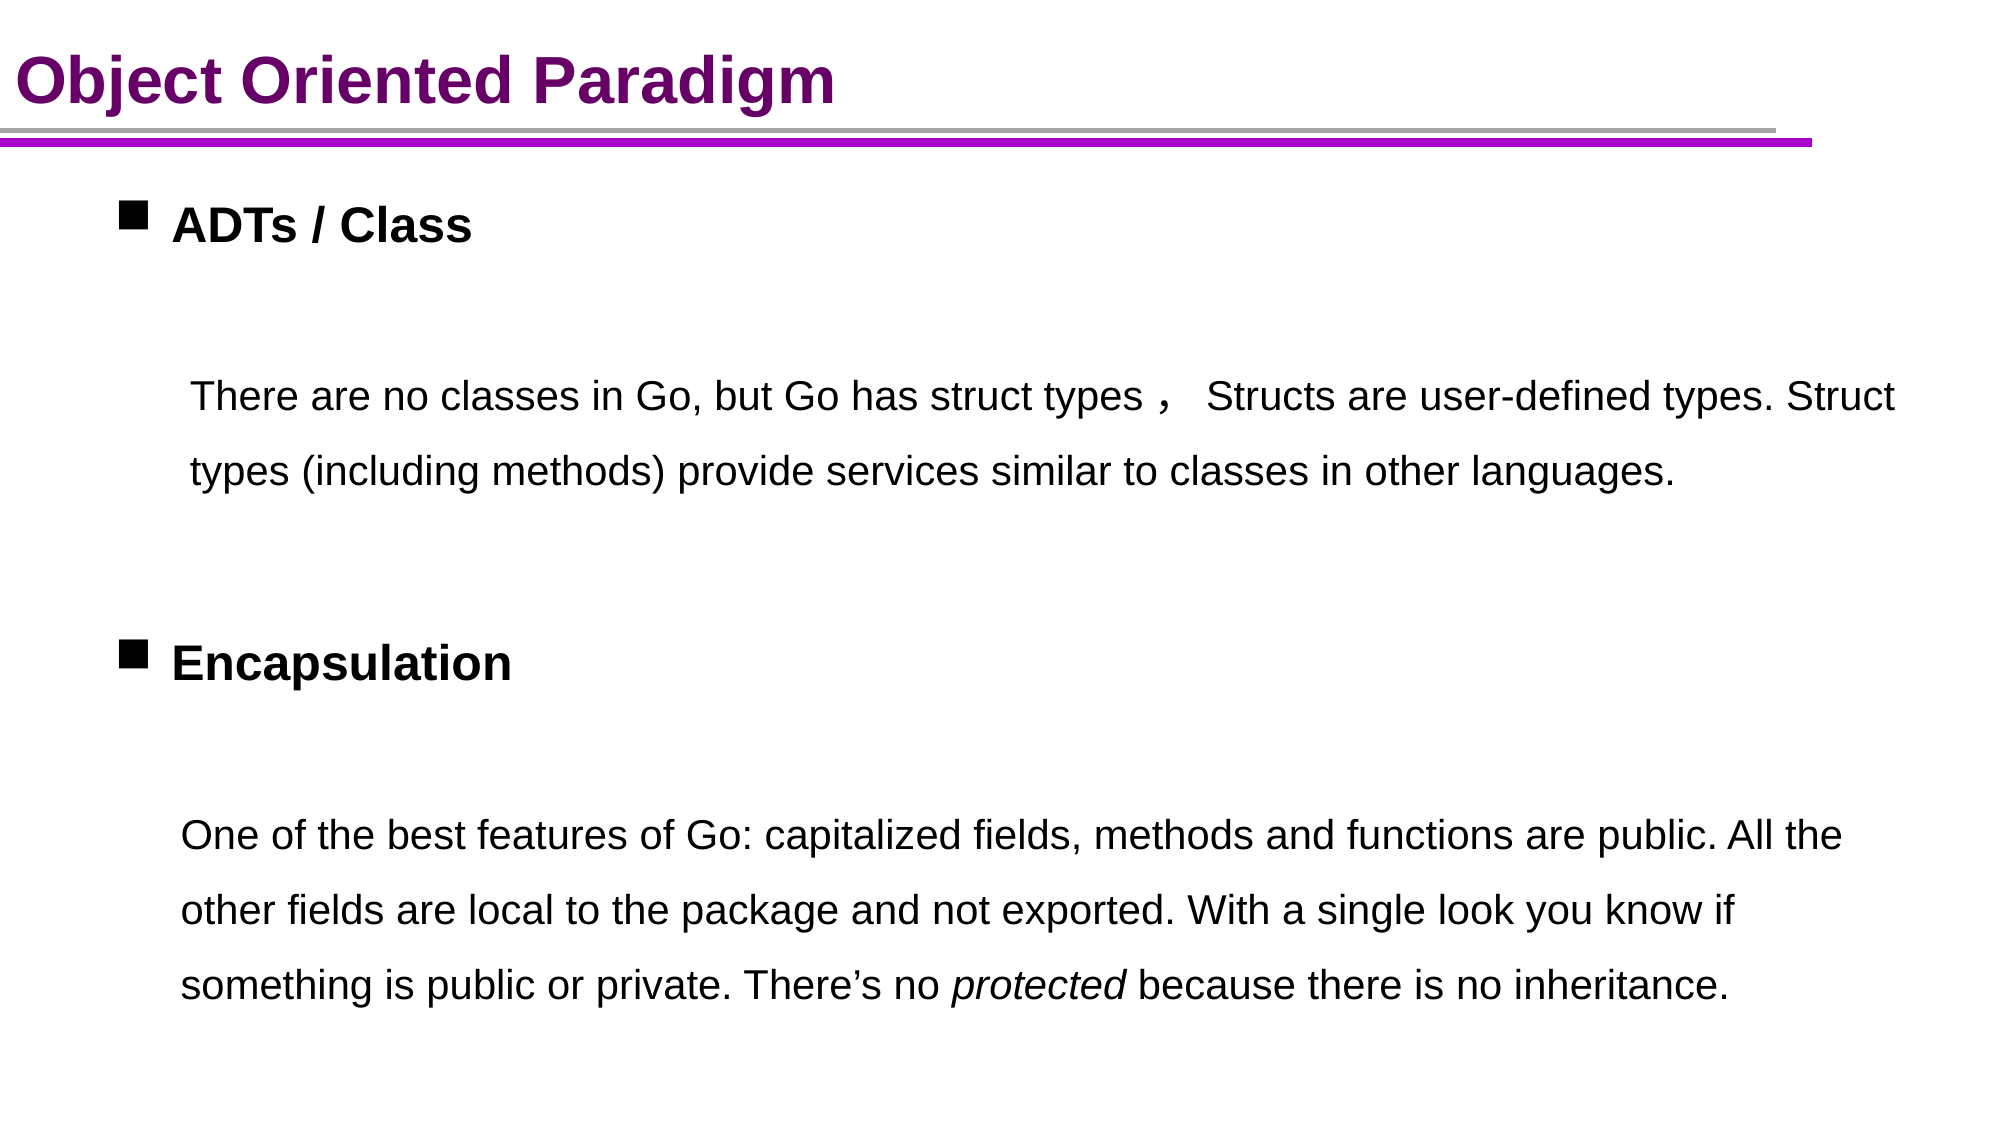

# Object Oriented Paradigm
ADTs / Class

There are no classes in Go, but Go has struct types，Structs are user-defined types. Struct types (including methods) provide services similar to classes in other languages.

Encapsulation

One of the best features of Go: capitalized fields, methods and functions are public. All the other fields are local to the package and not exported. With a single look you know if something is public or private. There’s no protected because there is no inheritance.